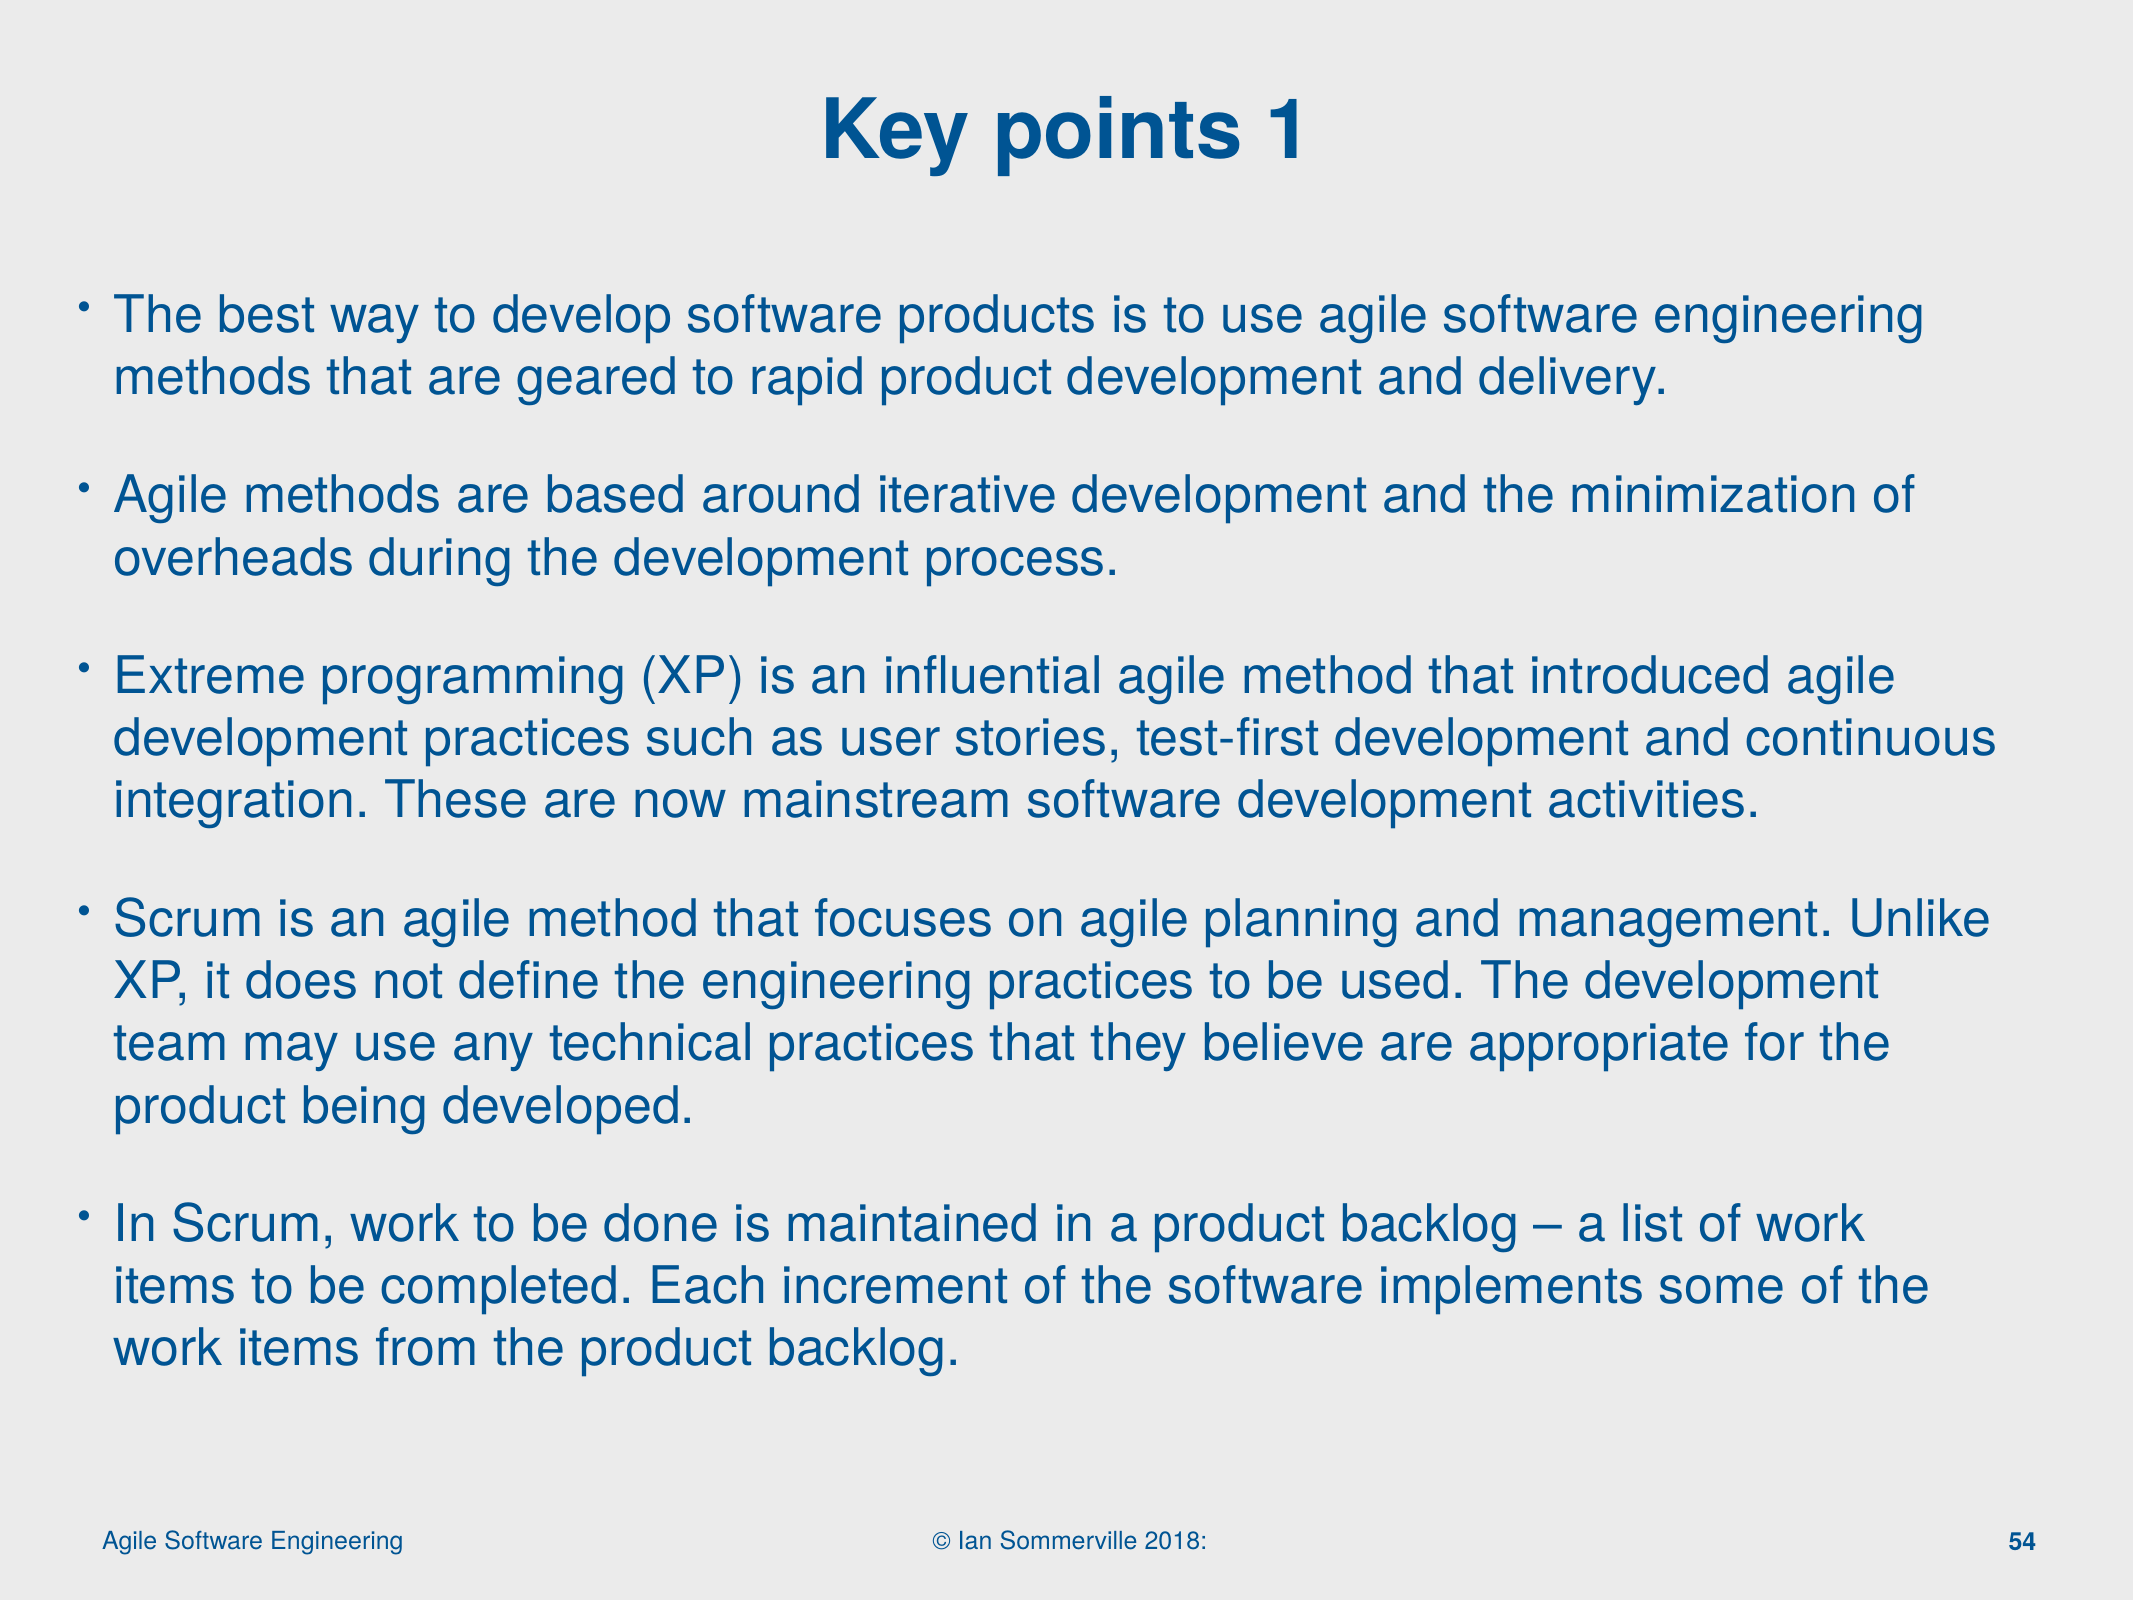

# Key points 1
The best way to develop software products is to use agile software engineering methods that are geared to rapid product development and delivery.
Agile methods are based around iterative development and the minimization of overheads during the development process.
Extreme programming (XP) is an influential agile method that introduced agile development practices such as user stories, test-first development and continuous integration. These are now mainstream software development activities.
Scrum is an agile method that focuses on agile planning and management. Unlike XP, it does not define the engineering practices to be used. The development team may use any technical practices that they believe are appropriate for the product being developed.
In Scrum, work to be done is maintained in a product backlog – a list of work items to be completed. Each increment of the software implements some of the work items from the product backlog.
54